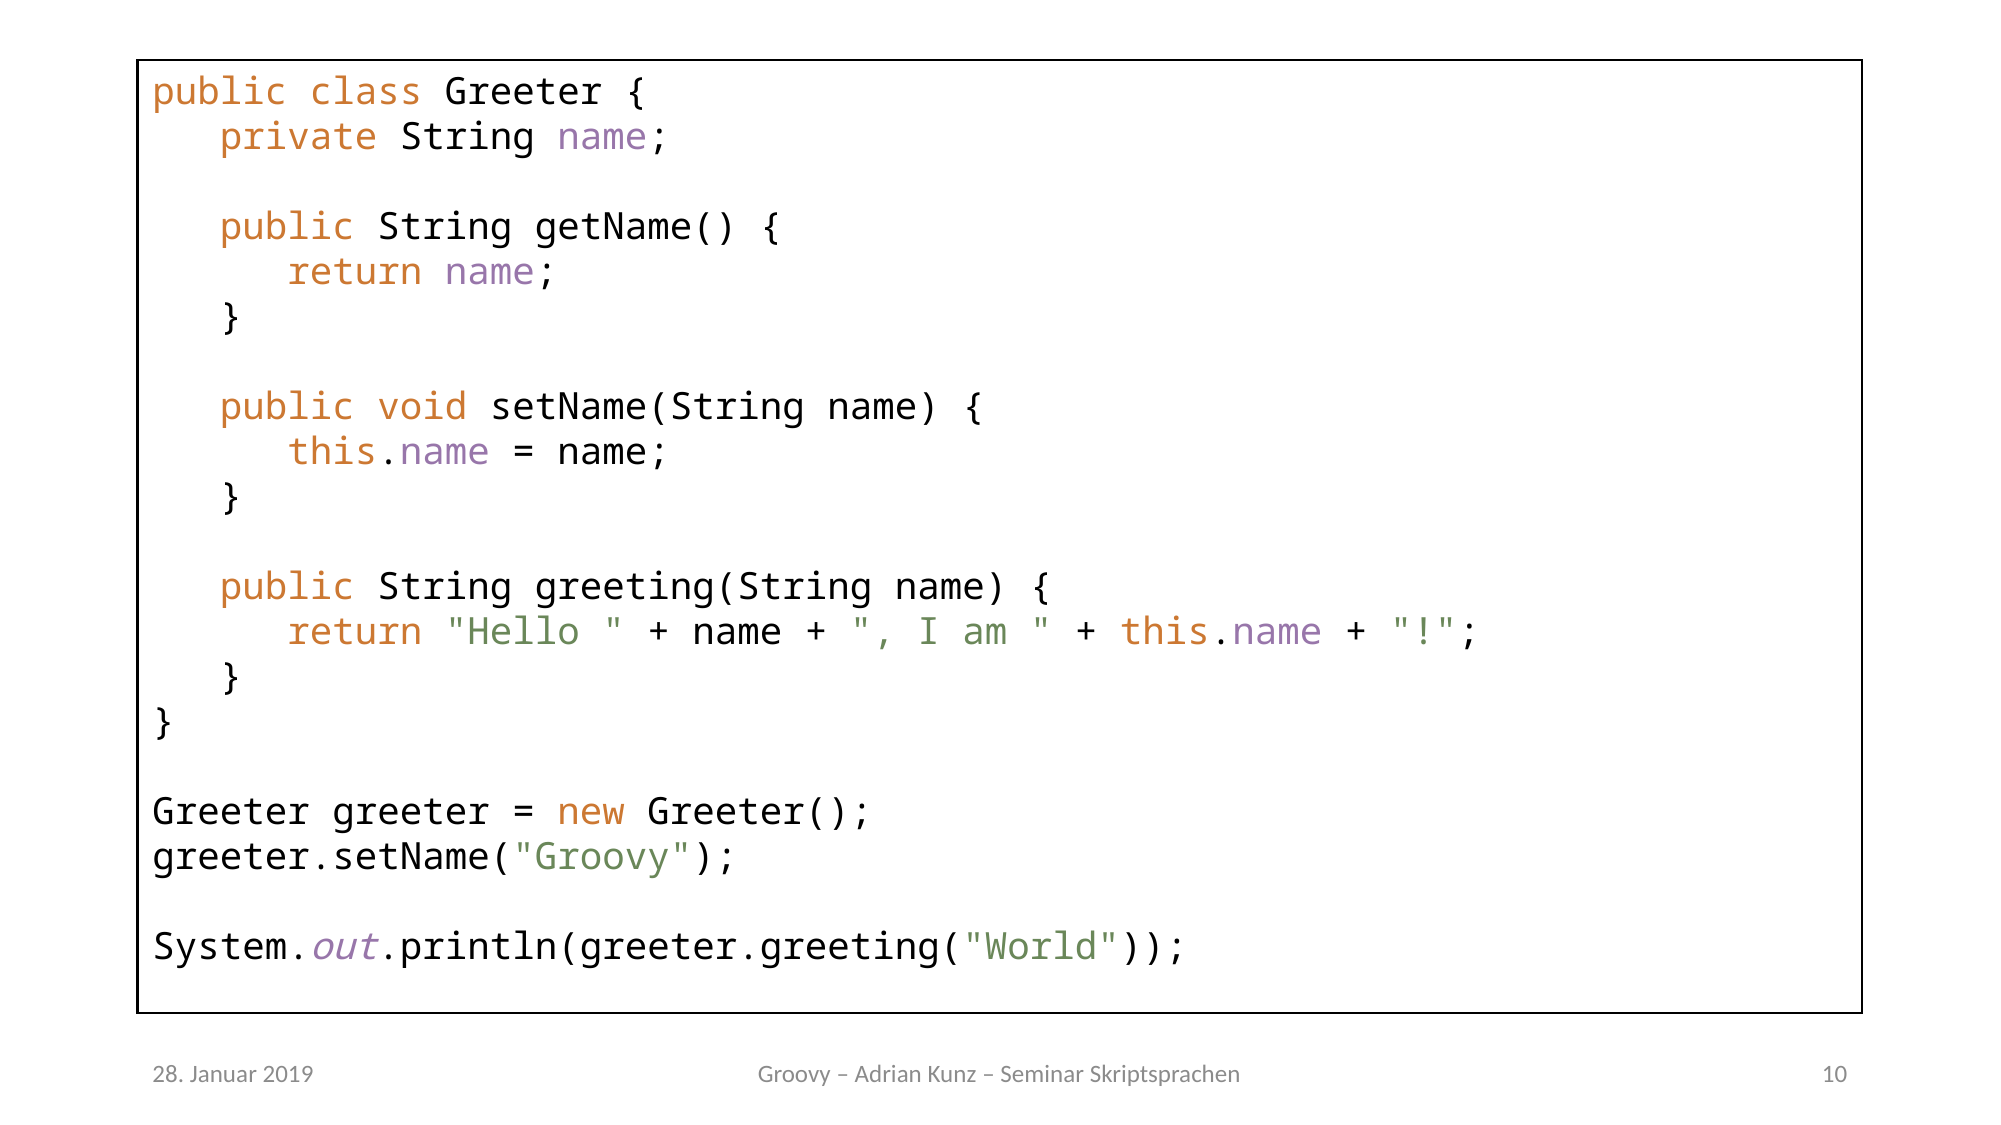

public class Greeter {
   private String name;
   public String getName() {
      return name;
   }
   public void setName(String name) {
      this.name = name;
   }
   public String greeting(String name) {
      return "Hello " + name + ", I am " + this.name + "!";
   }
}
Greeter greeter = new Greeter();
greeter.setName("Groovy");
System.out.println(greeter.greeting("World"));
28. Januar 2019
Groovy – Adrian Kunz – Seminar Skriptsprachen
10